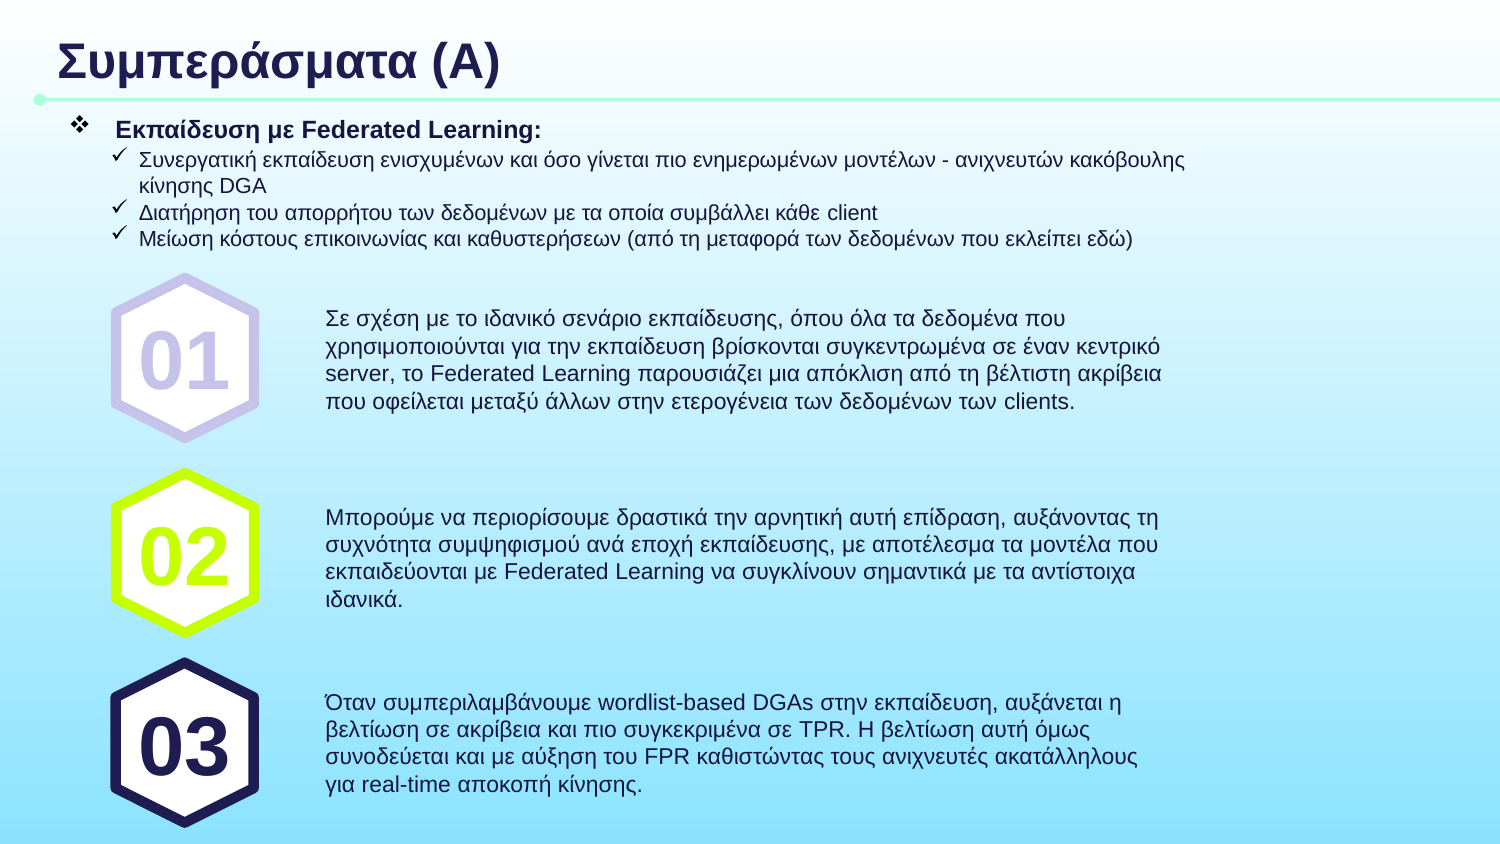

# Συμπεράσματα (A)
Εκπαίδευση με Federated Learning:

Συνεργατική εκπαίδευση ενισχυμένων και όσο γίνεται πιο ενημερωμένων μοντέλων - ανιχνευτών κακόβουλης κίνησης DGA
Διατήρηση του απορρήτου των δεδομένων με τα οποία συμβάλλει κάθε client
Μείωση κόστους επικοινωνίας και καθυστερήσεων (από τη μεταφορά των δεδομένων που εκλείπει εδώ)

Σε σχέση με το ιδανικό σενάριο εκπαίδευσης, όπου όλα τα δεδομένα που χρησιμοποιούνται για την εκπαίδευση βρίσκονται συγκεντρωμένα σε έναν κεντρικό server, το Federated Learning παρουσιάζει μια απόκλιση από τη βέλτιστη ακρίβεια που οφείλεται μεταξύ άλλων στην ετερογένεια των δεδομένων των clients.

01
Μπορούμε να περιορίσουμε δραστικά την αρνητική αυτή επίδραση, αυξάνοντας τη συχνότητα συμψηφισμού ανά εποχή εκπαίδευσης, με αποτέλεσμα τα μοντέλα που εκπαιδεύονται με Federated Learning να συγκλίνουν σημαντικά με τα αντίστοιχα ιδανικά.

02
Όταν συμπεριλαμβάνουμε wordlist-based DGAs στην εκπαίδευση, αυξάνεται η βελτίωση σε ακρίβεια και πιο συγκεκριμένα σε TPR. Η βελτίωση αυτή όμως συνοδεύεται και με αύξηση του FPR καθιστώντας τους ανιχνευτές ακατάλληλους για real-time αποκοπή κίνησης.

03